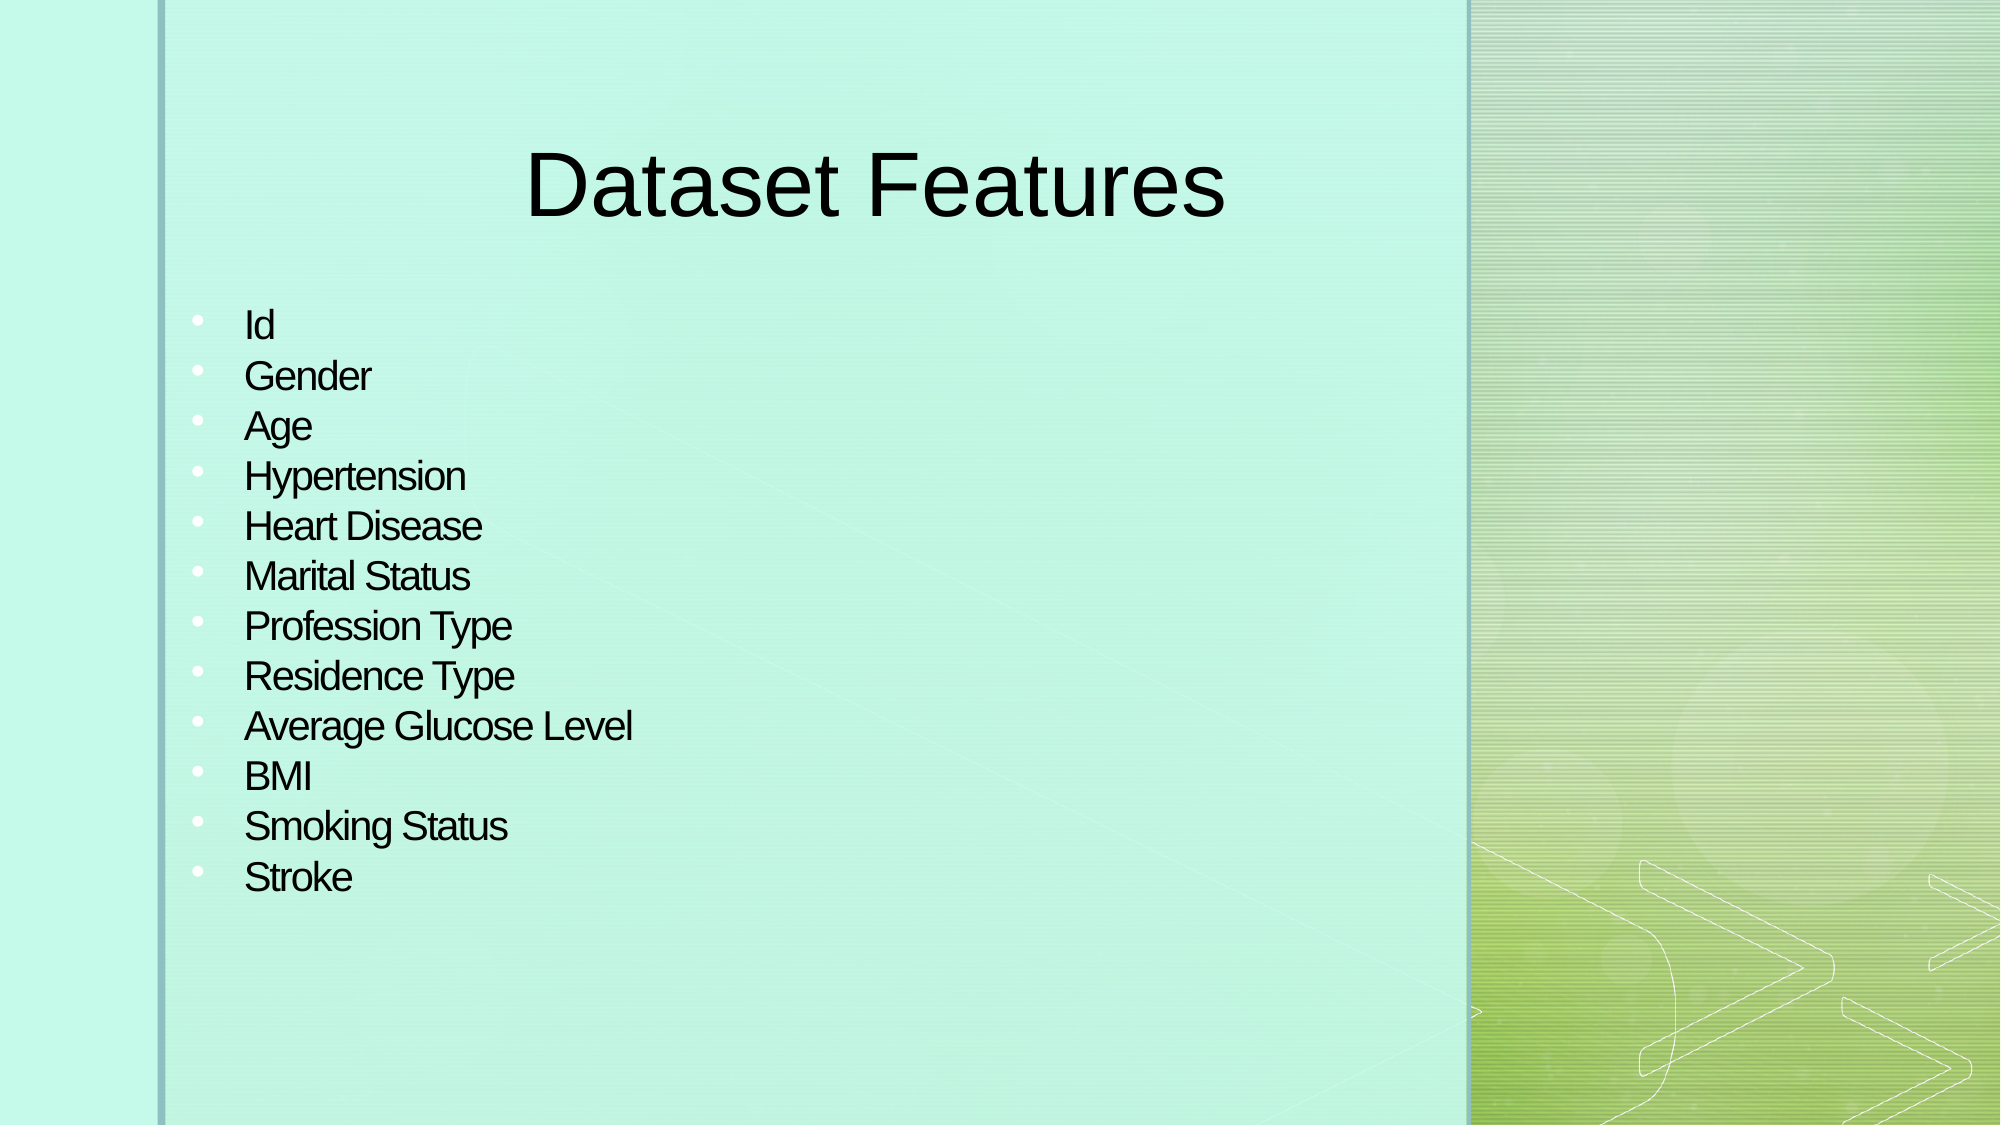

Dataset Features
Id
Gender
Age
Hypertension
Heart Disease
Marital Status
Profession Type
Residence Type
Average Glucose Level
BMI
Smoking Status
Stroke